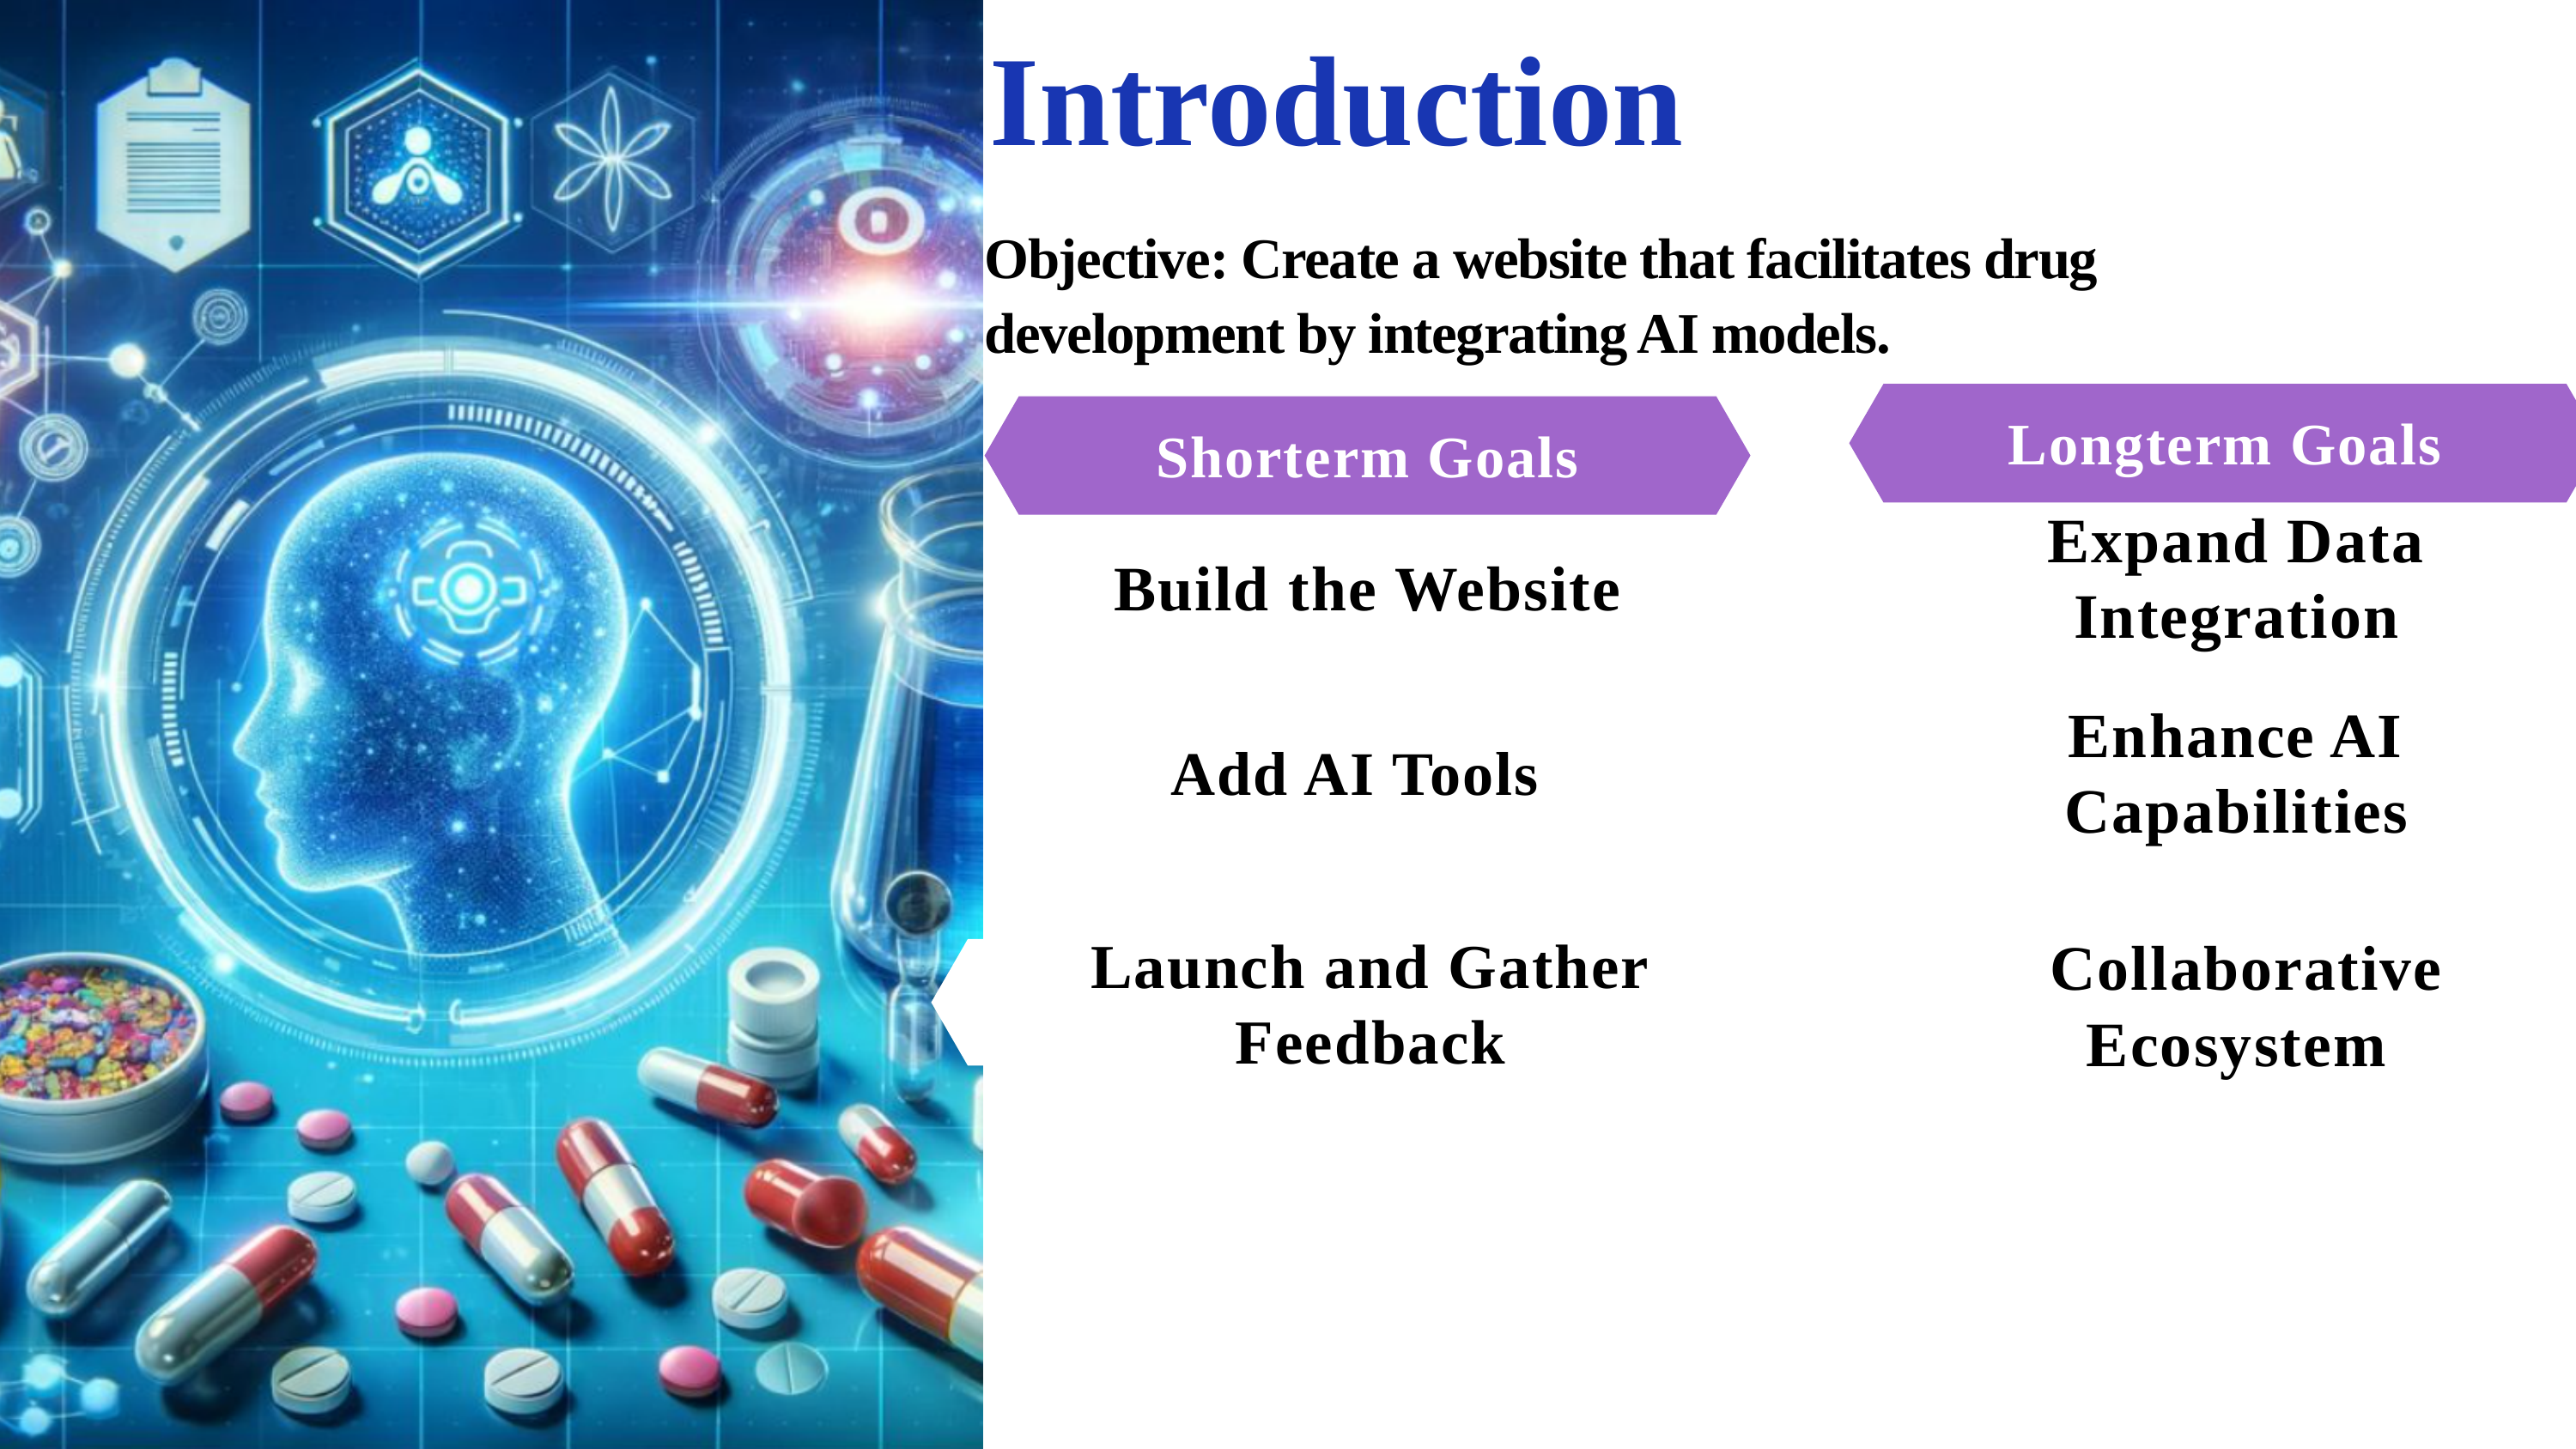

Introduction
Objective: Create a website that facilitates drug development by integrating AI models.

Longterm Goals

Shorterm Goals
Expand Data Integration

Build the Website
Longterm Goals
Enhance AI Capabilities

 Add AI Tools
Longterm Goals
Launch and Gather Feedback

 Collaborative
Ecosystem